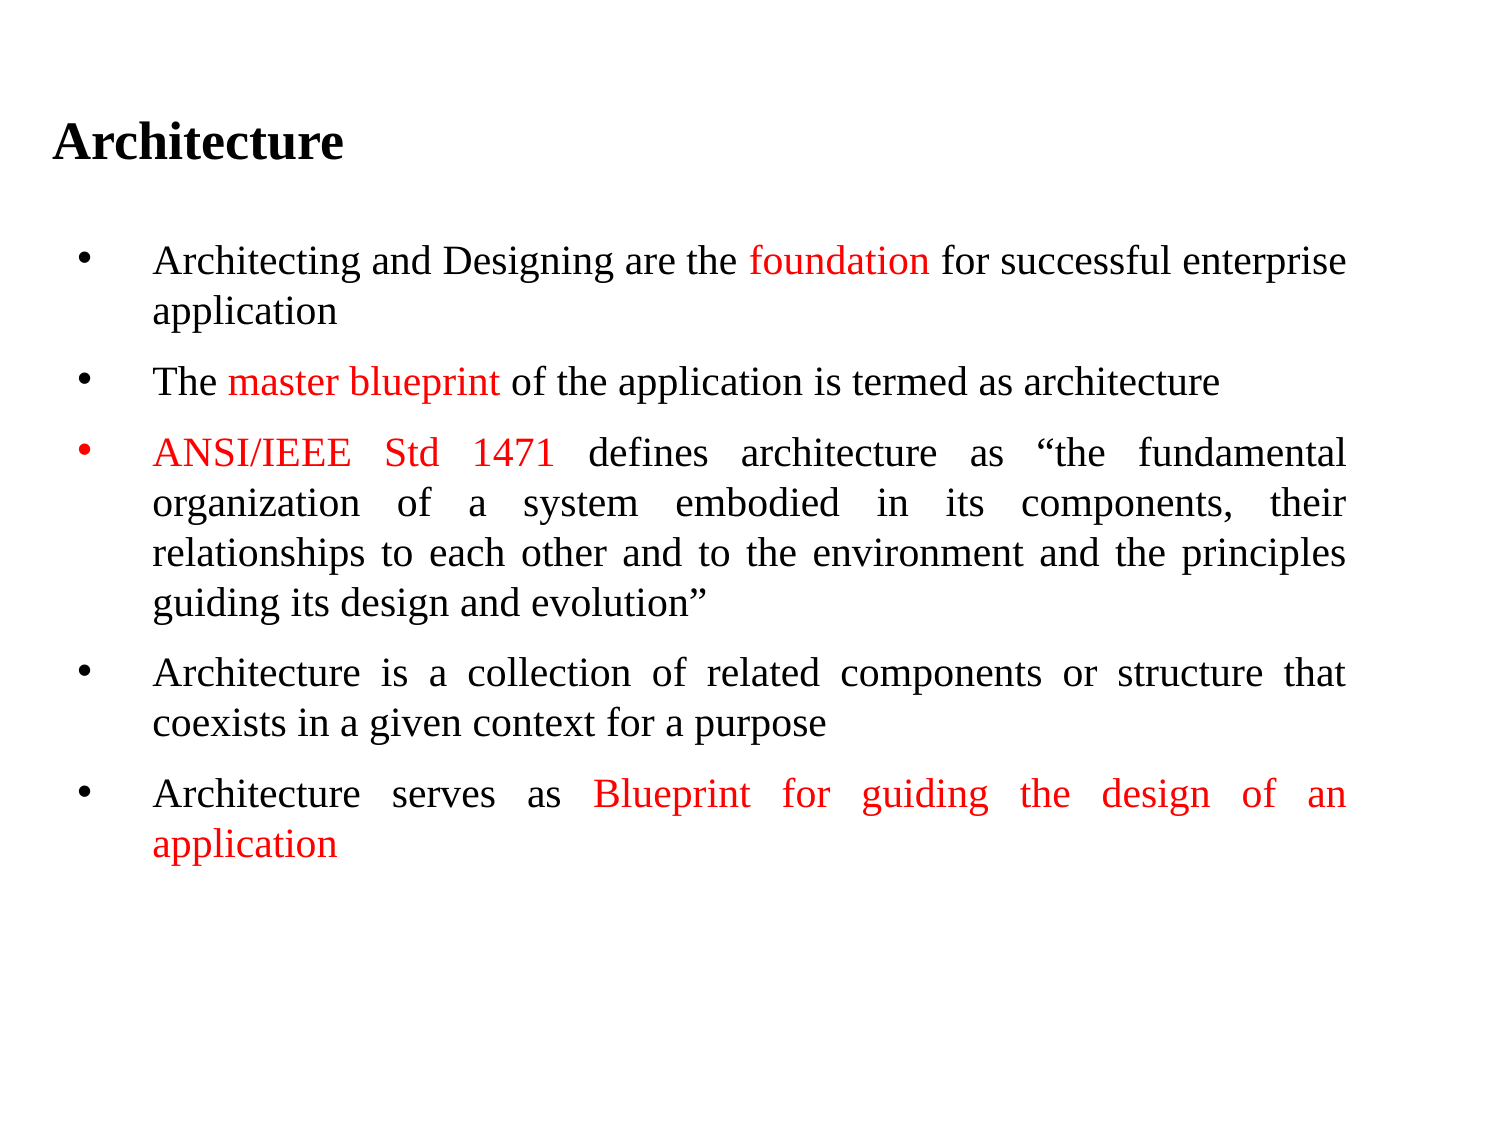

# Architecture
Architecting and Designing are the foundation for successful enterprise application
The master blueprint of the application is termed as architecture
ANSI/IEEE Std 1471 defines architecture as “the fundamental organization of a system embodied in its components, their relationships to each other and to the environment and the principles guiding its design and evolution”
Architecture is a collection of related components or structure that coexists in a given context for a purpose
Architecture serves as Blueprint for guiding the design of an application